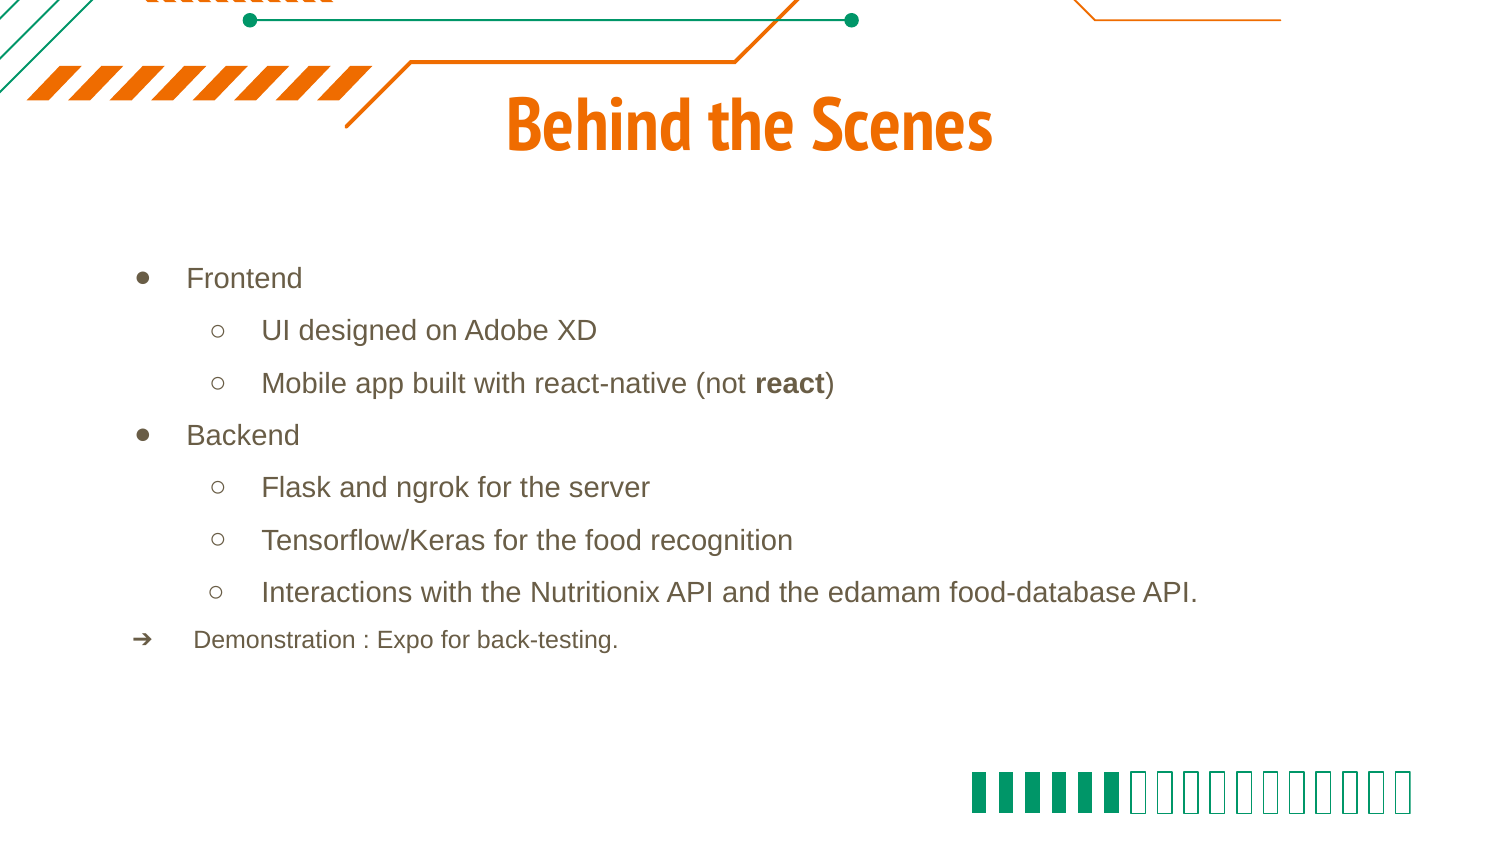

# Behind the Scenes

Frontend
UI designed on Adobe XD
Mobile app built with react-native (not react)
Backend
Flask and ngrok for the server
Tensorflow/Keras for the food recognition
Interactions with the Nutritionix API and the edamam food-database API.
 Demonstration : Expo for back-testing.